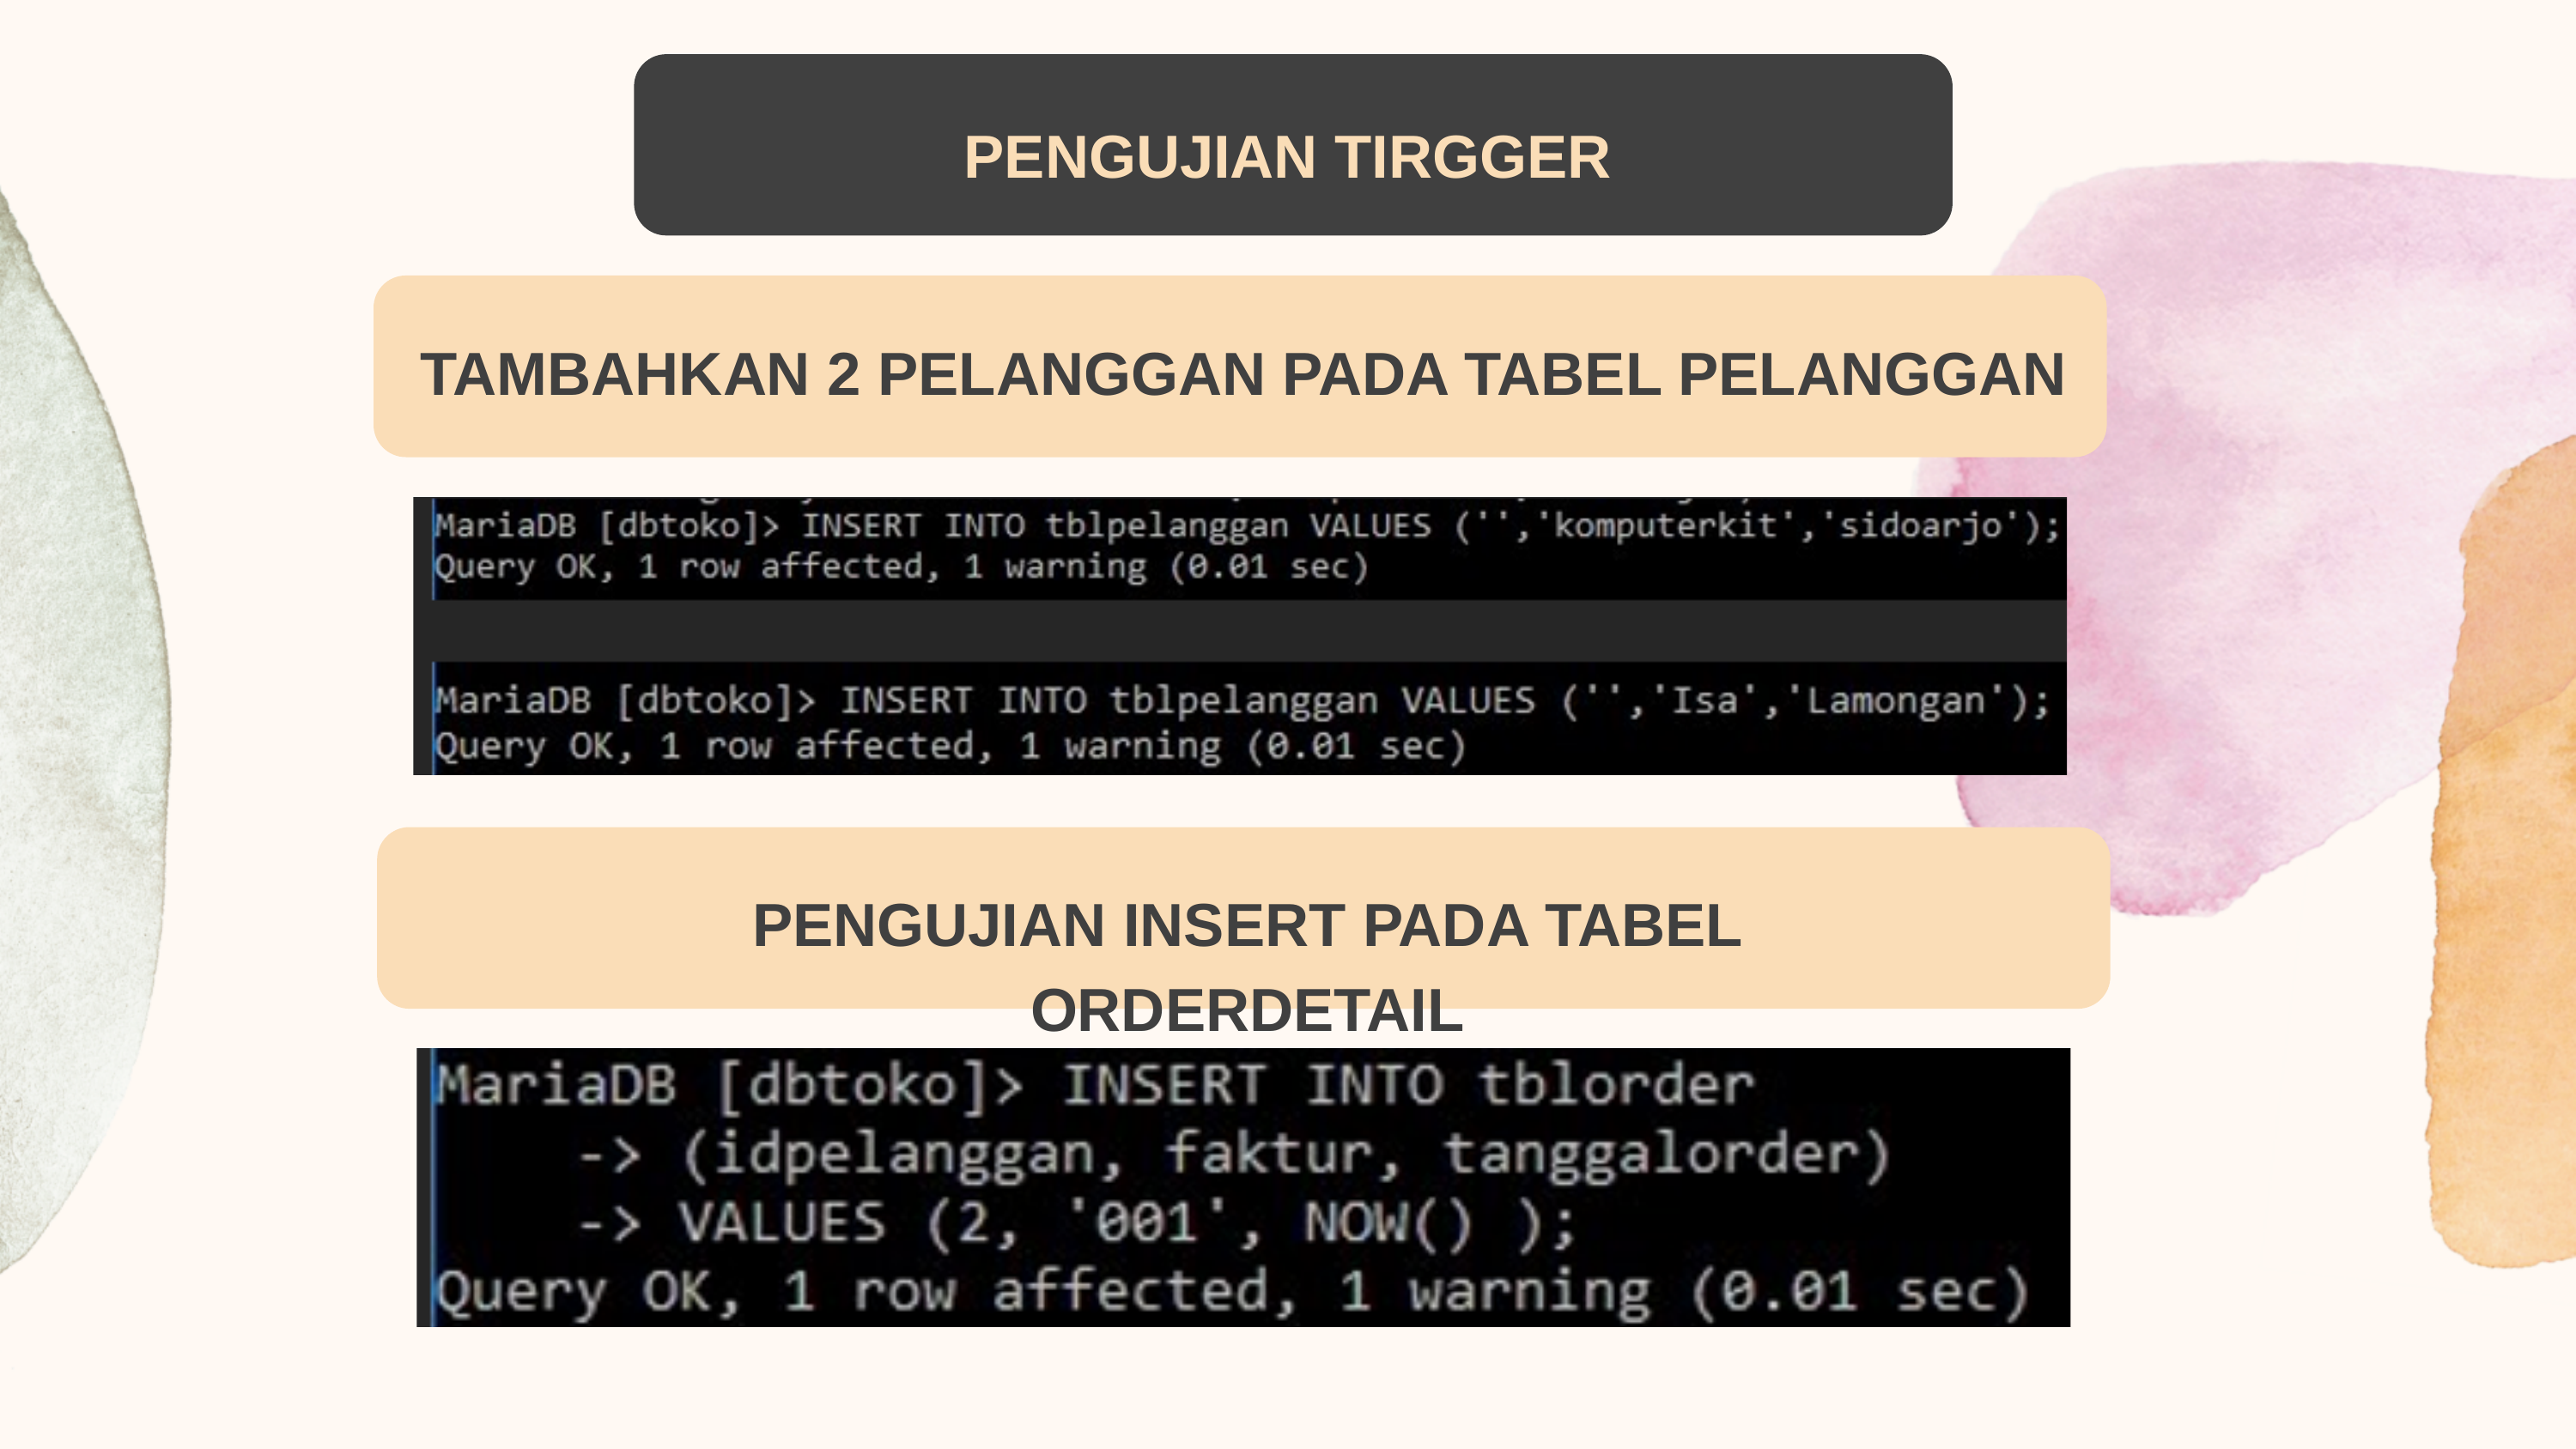

PENGUJIAN TIRGGER

TAMBAHKAN 2 PELANGGAN PADA TABEL PELANGGAN

PENGUJIAN INSERT PADA TABEL ORDERDETAIL